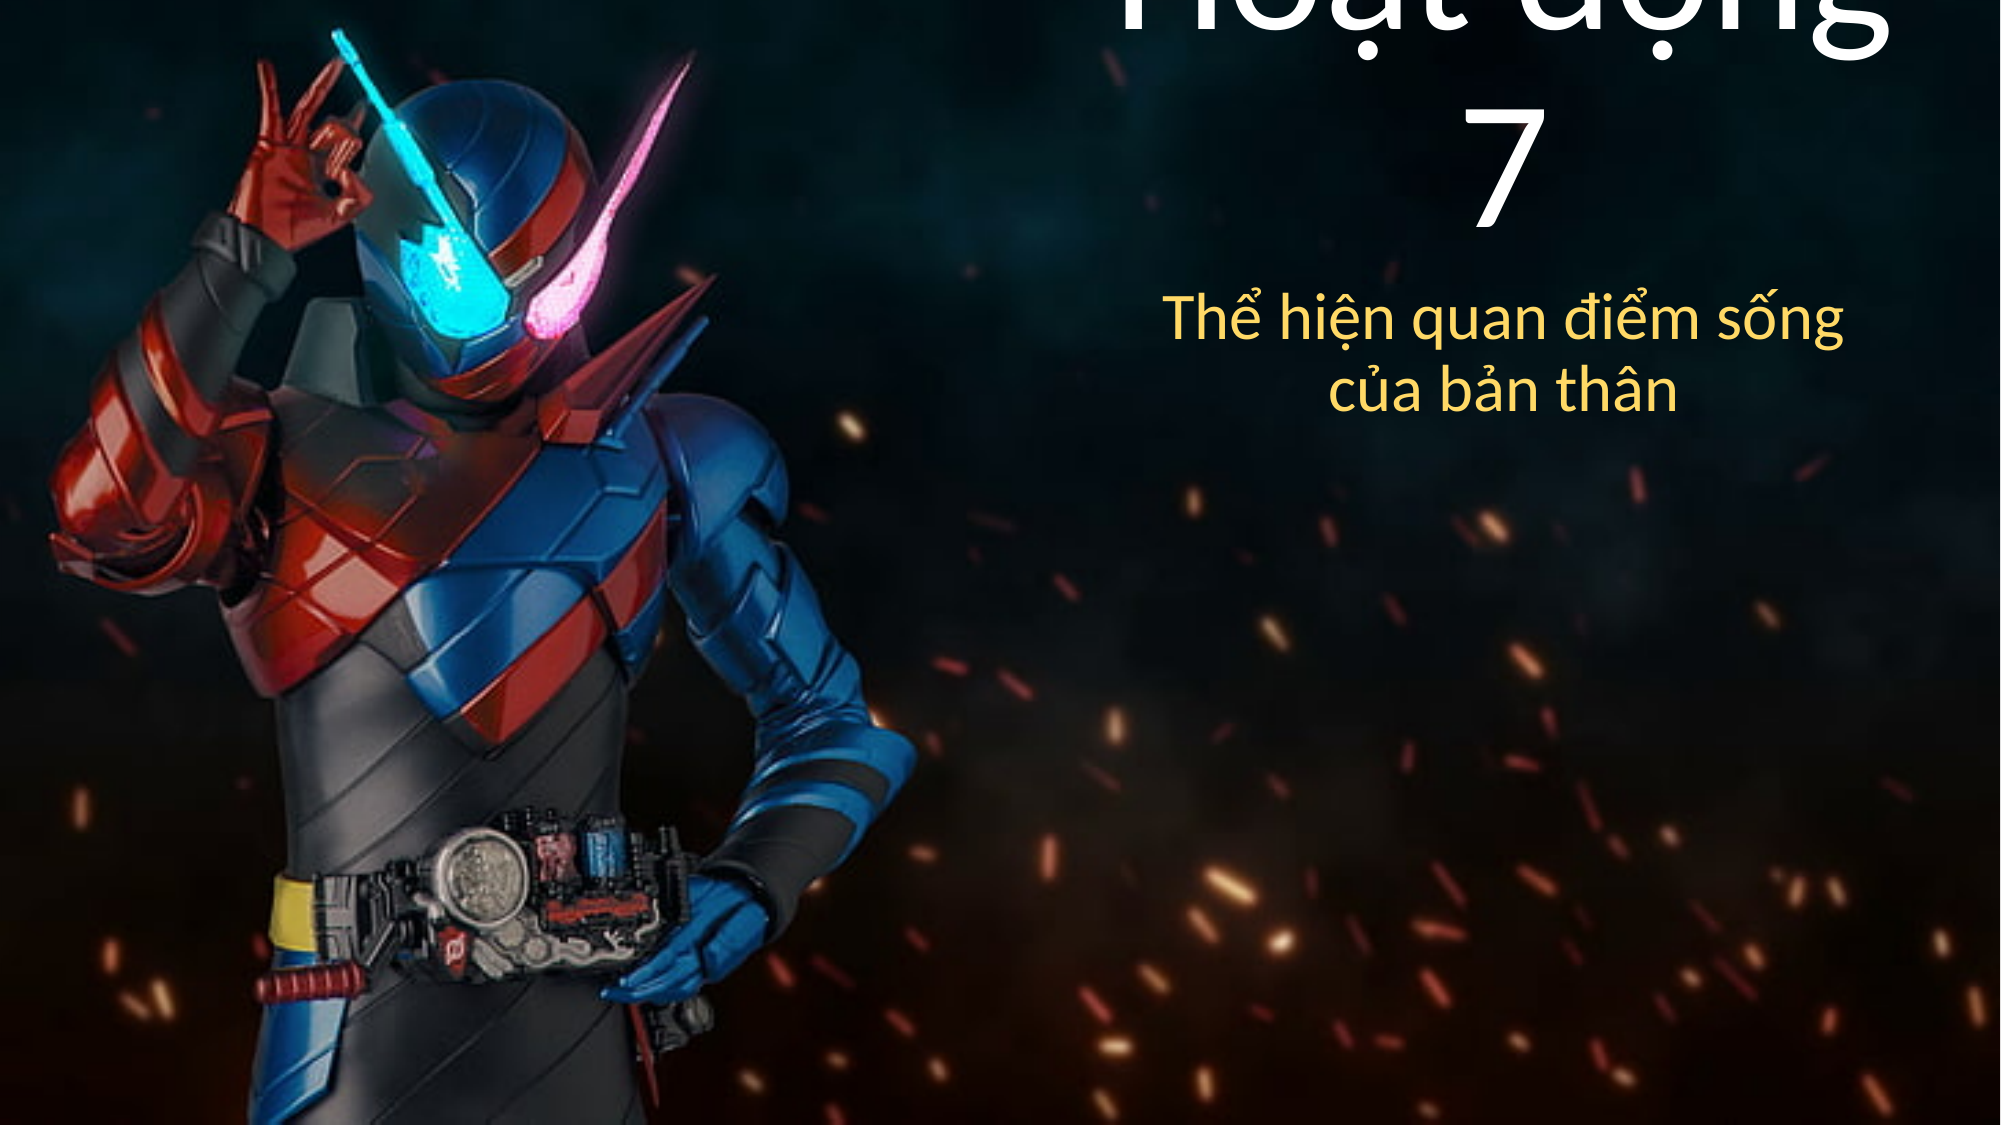

# Hoạt động 7
Thể hiện quan điểm sống của bản thân